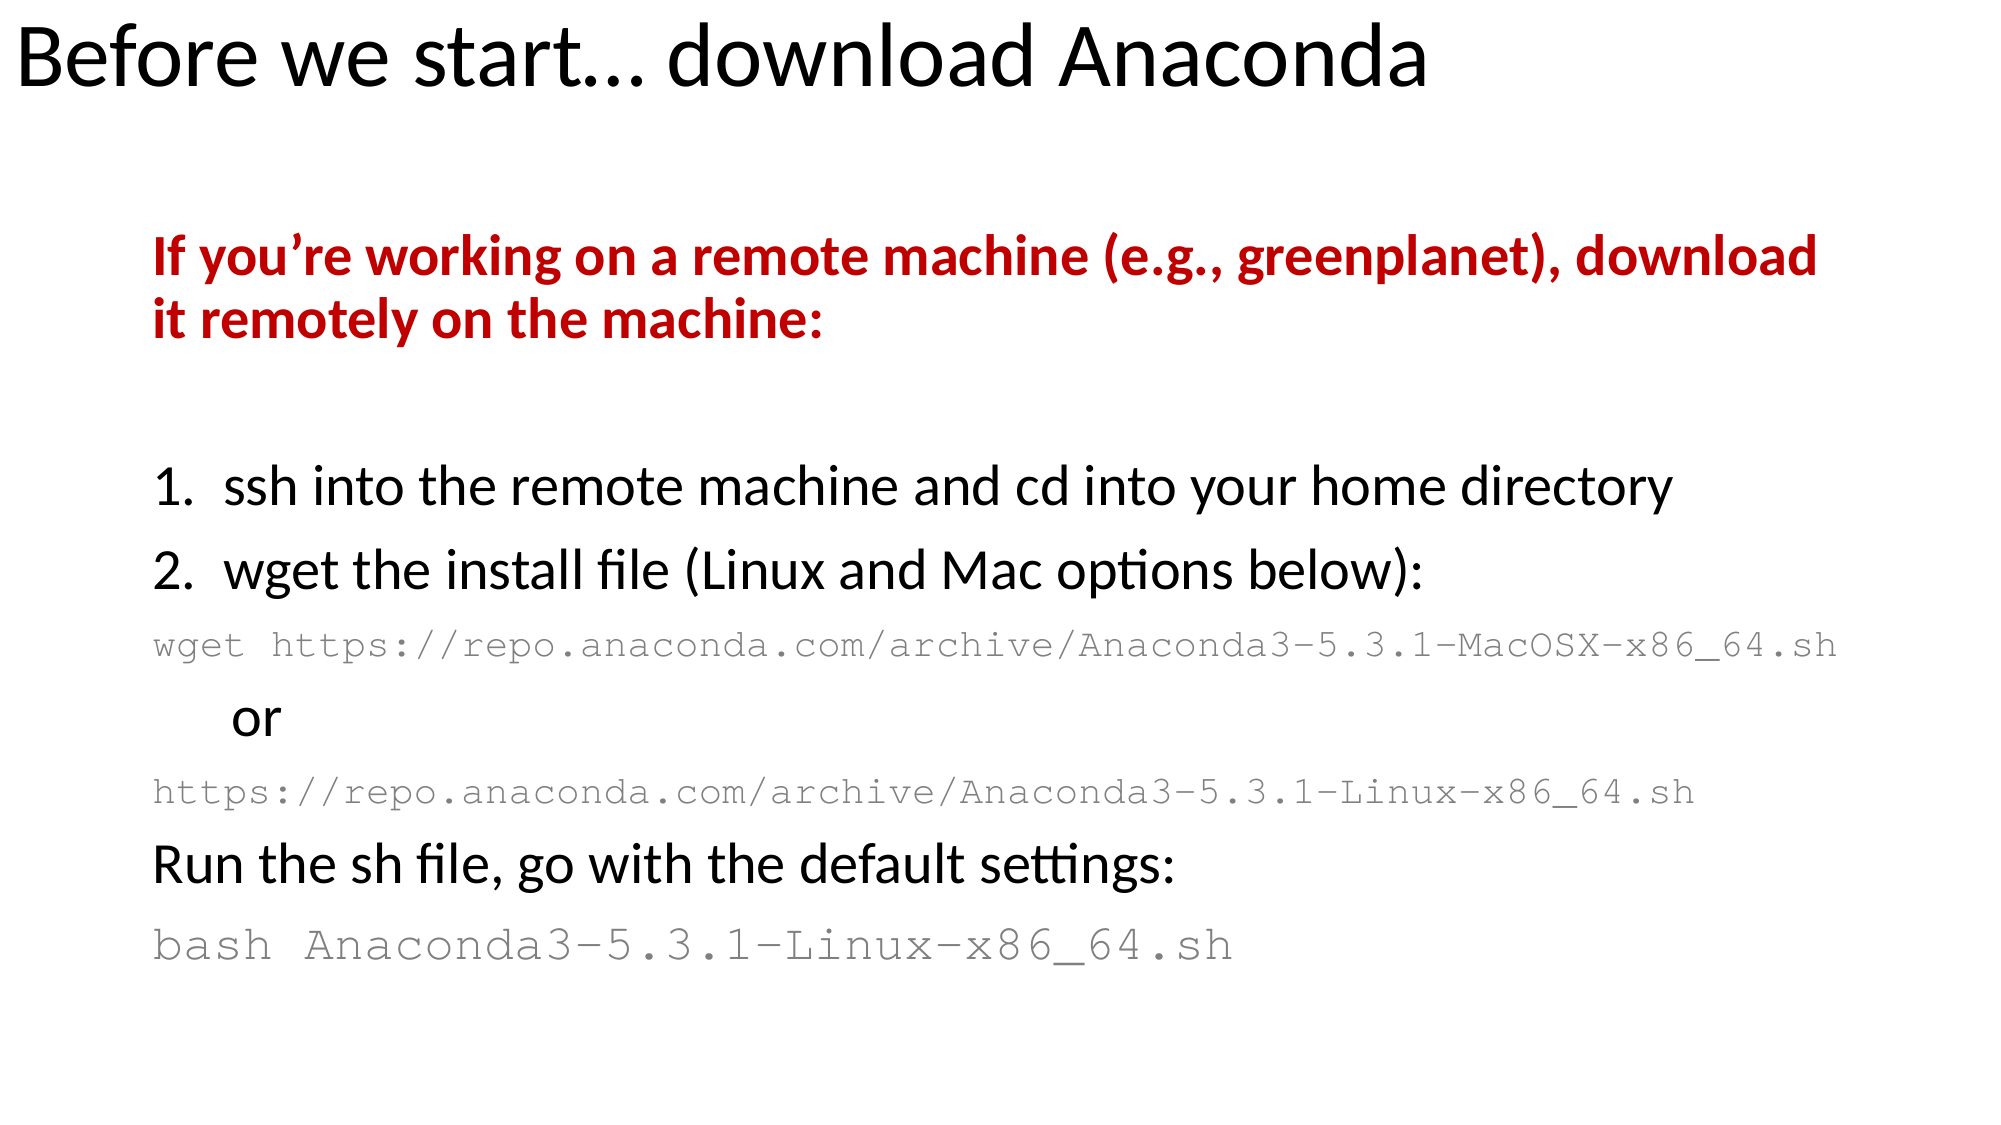

# Before we start… download Anaconda
If you’re working on a remote machine (e.g., greenplanet), download it remotely on the machine:

1.  ssh into the remote machine and cd into your home directory
2.  wget the install file (Linux and Mac options below):
wget https://repo.anaconda.com/archive/Anaconda3-5.3.1-MacOSX-x86_64.sh
      or
https://repo.anaconda.com/archive/Anaconda3-5.3.1-Linux-x86_64.sh
Run the sh file, go with the default settings:
bash Anaconda3-5.3.1-Linux-x86_64.sh